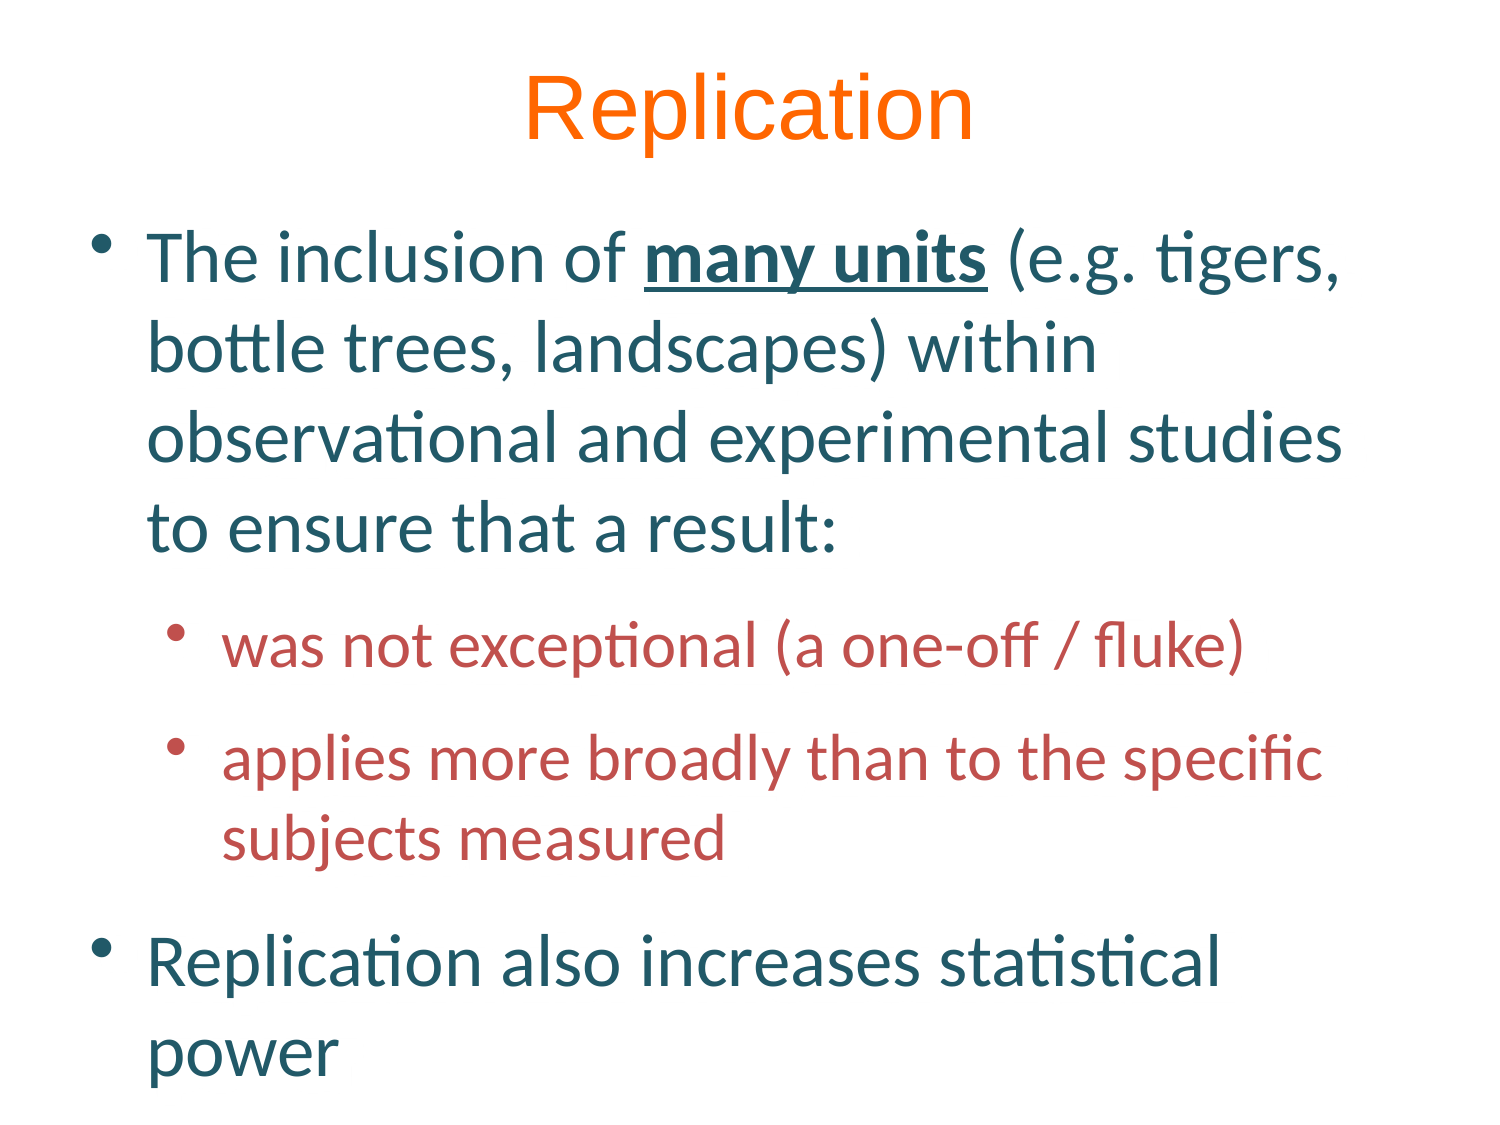

Replication
The inclusion of many units (e.g. tigers, bottle trees, landscapes) within observational and experimental studies to ensure that a result:
was not exceptional (a one-off / fluke)
applies more broadly than to the specific subjects measured
Replication also increases statistical power